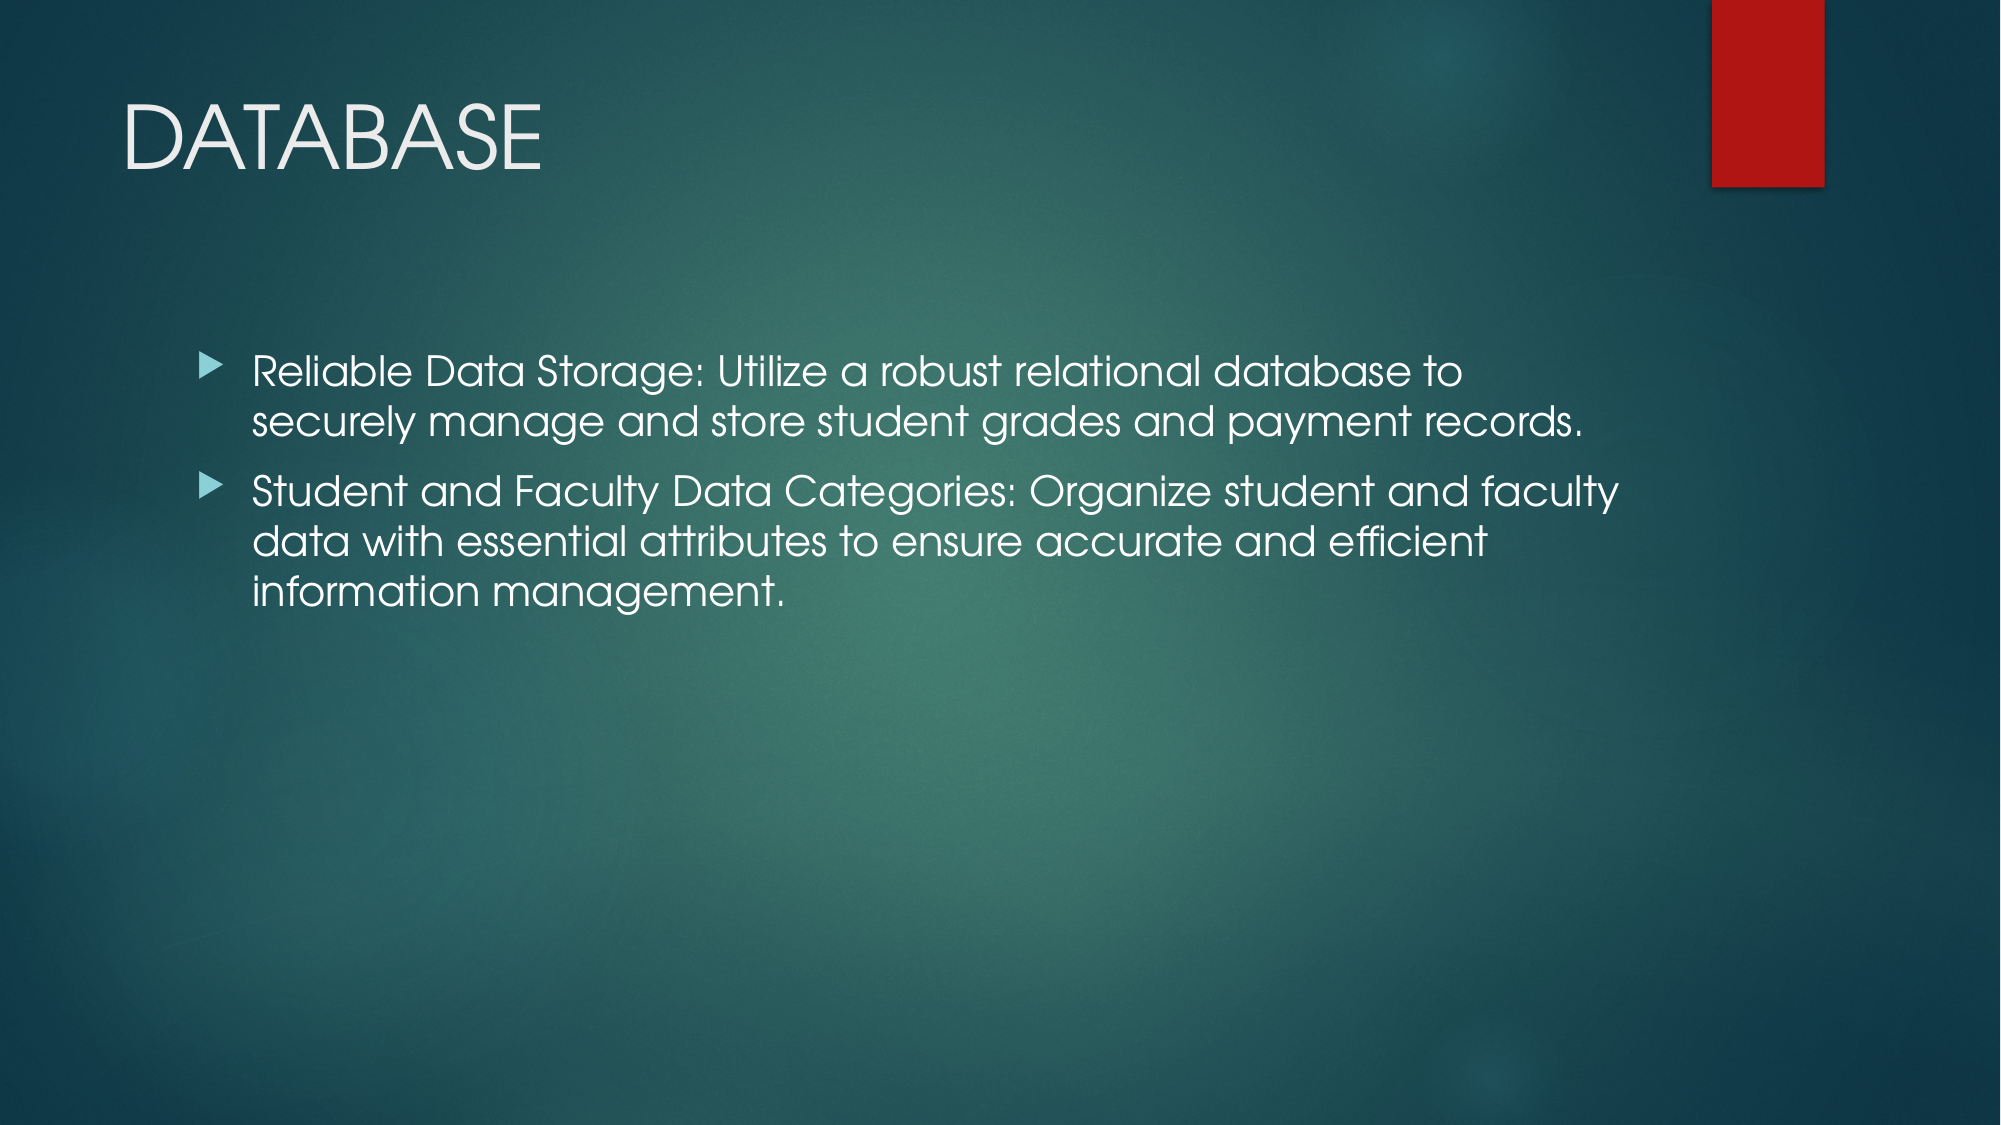

# DATABASE
Reliable Data Storage: Utilize a robust relational database to securely manage and store student grades and payment records.
Student and Faculty Data Categories: Organize student and faculty data with essential attributes to ensure accurate and efficient information management.